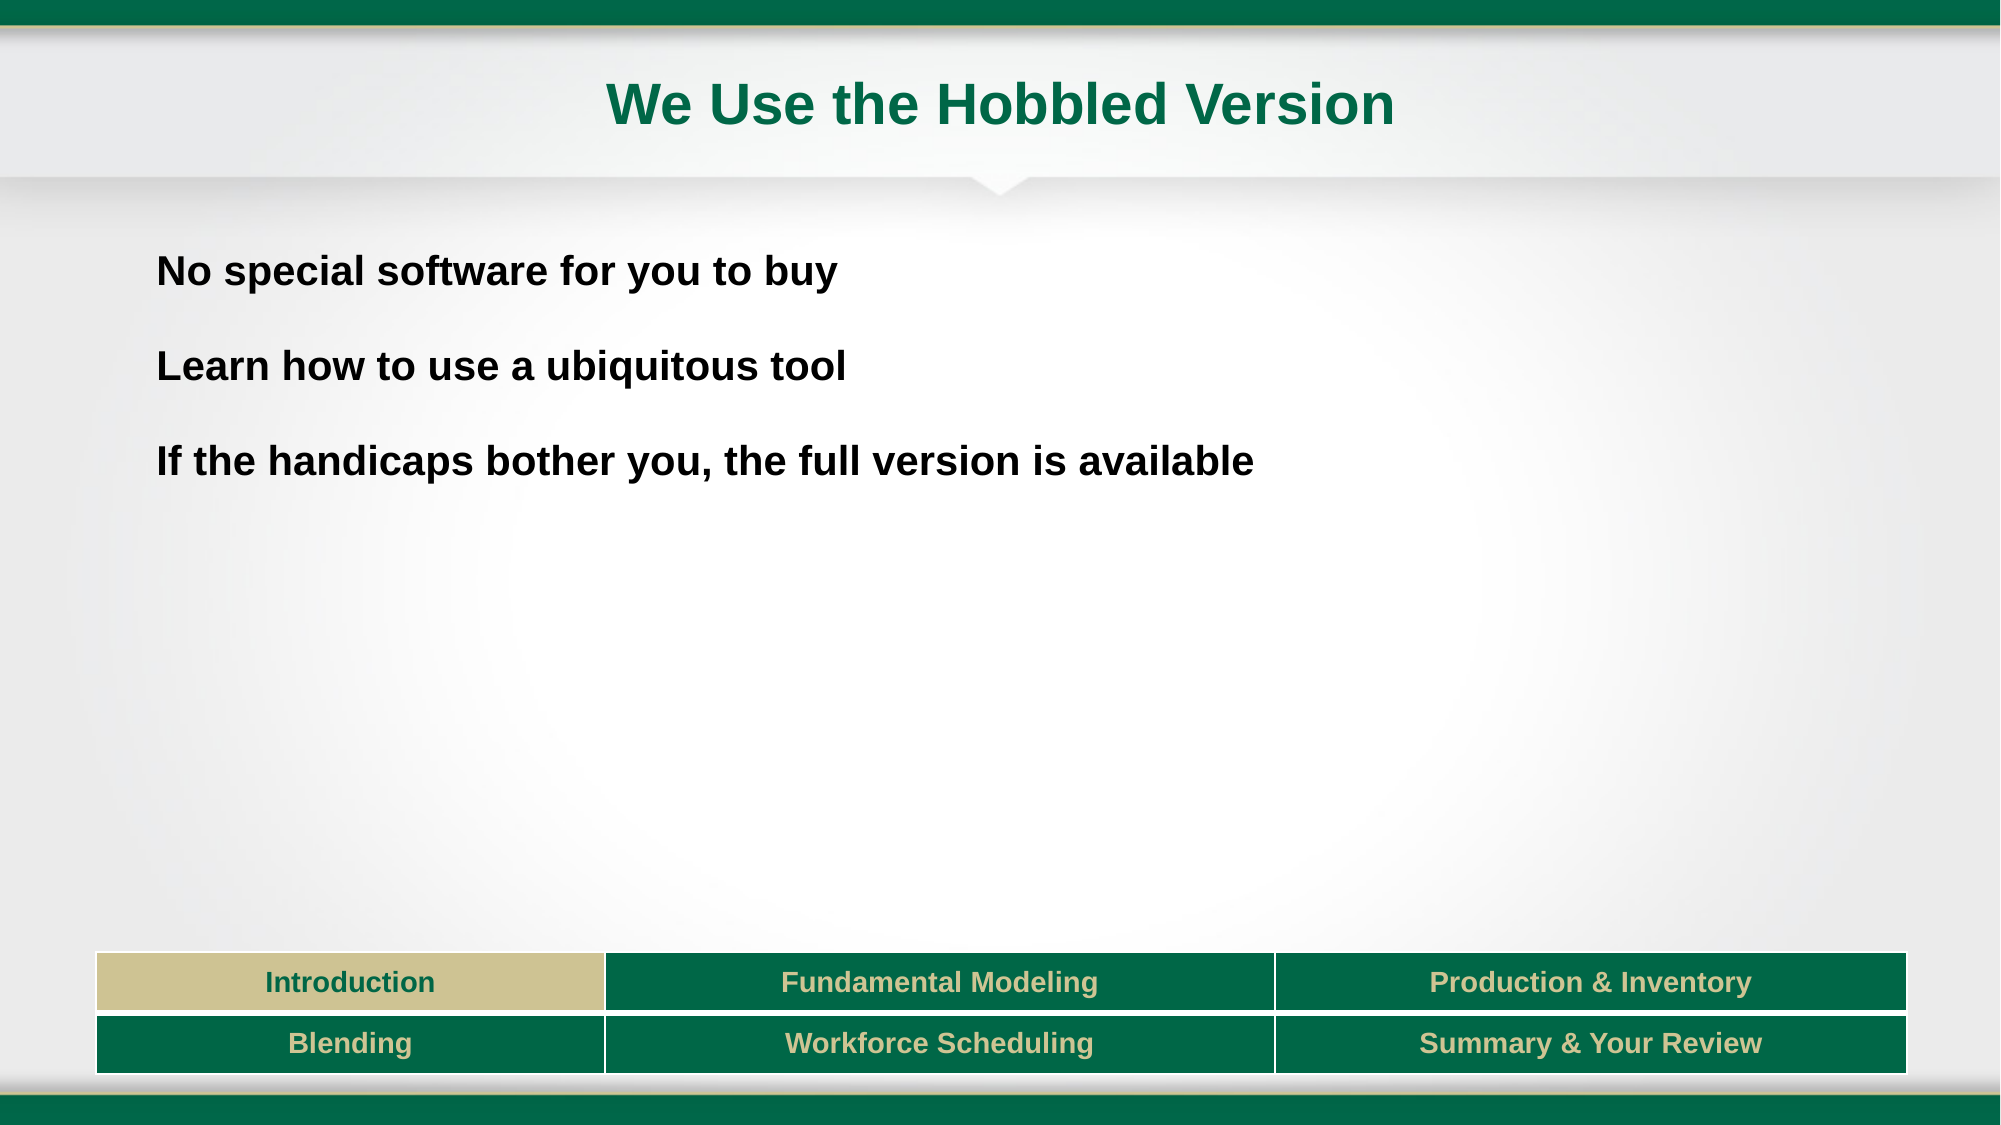

# We Use the Hobbled Version
No special software for you to buy
Learn how to use a ubiquitous tool
If the handicaps bother you, the full version is available
| Introduction | Fundamental Modeling | Production & Inventory |
| --- | --- | --- |
| Blending | Workforce Scheduling | Summary & Your Review |